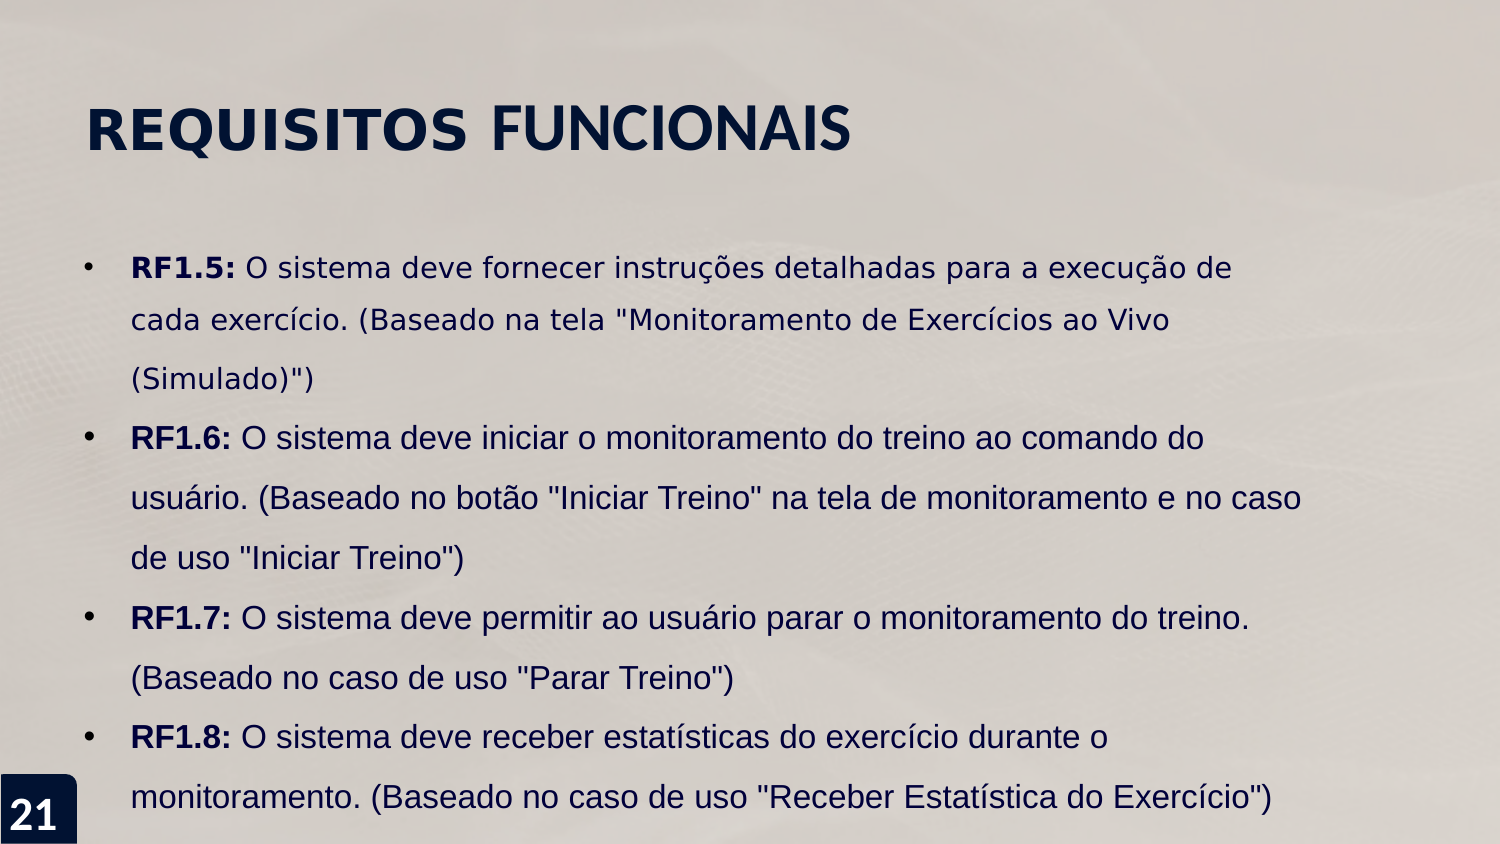

# REQUISITOS FUNCIONAIS
RF1.5: O sistema deve fornecer instruções detalhadas para a execução de cada exercício. (Baseado na tela "Monitoramento de Exercícios ao Vivo (Simulado)")
RF1.6: O sistema deve iniciar o monitoramento do treino ao comando do usuário. (Baseado no botão "Iniciar Treino" na tela de monitoramento e no caso de uso "Iniciar Treino")
RF1.7: O sistema deve permitir ao usuário parar o monitoramento do treino. (Baseado no caso de uso "Parar Treino")
RF1.8: O sistema deve receber estatísticas do exercício durante o monitoramento. (Baseado no caso de uso "Receber Estatística do Exercício")

21